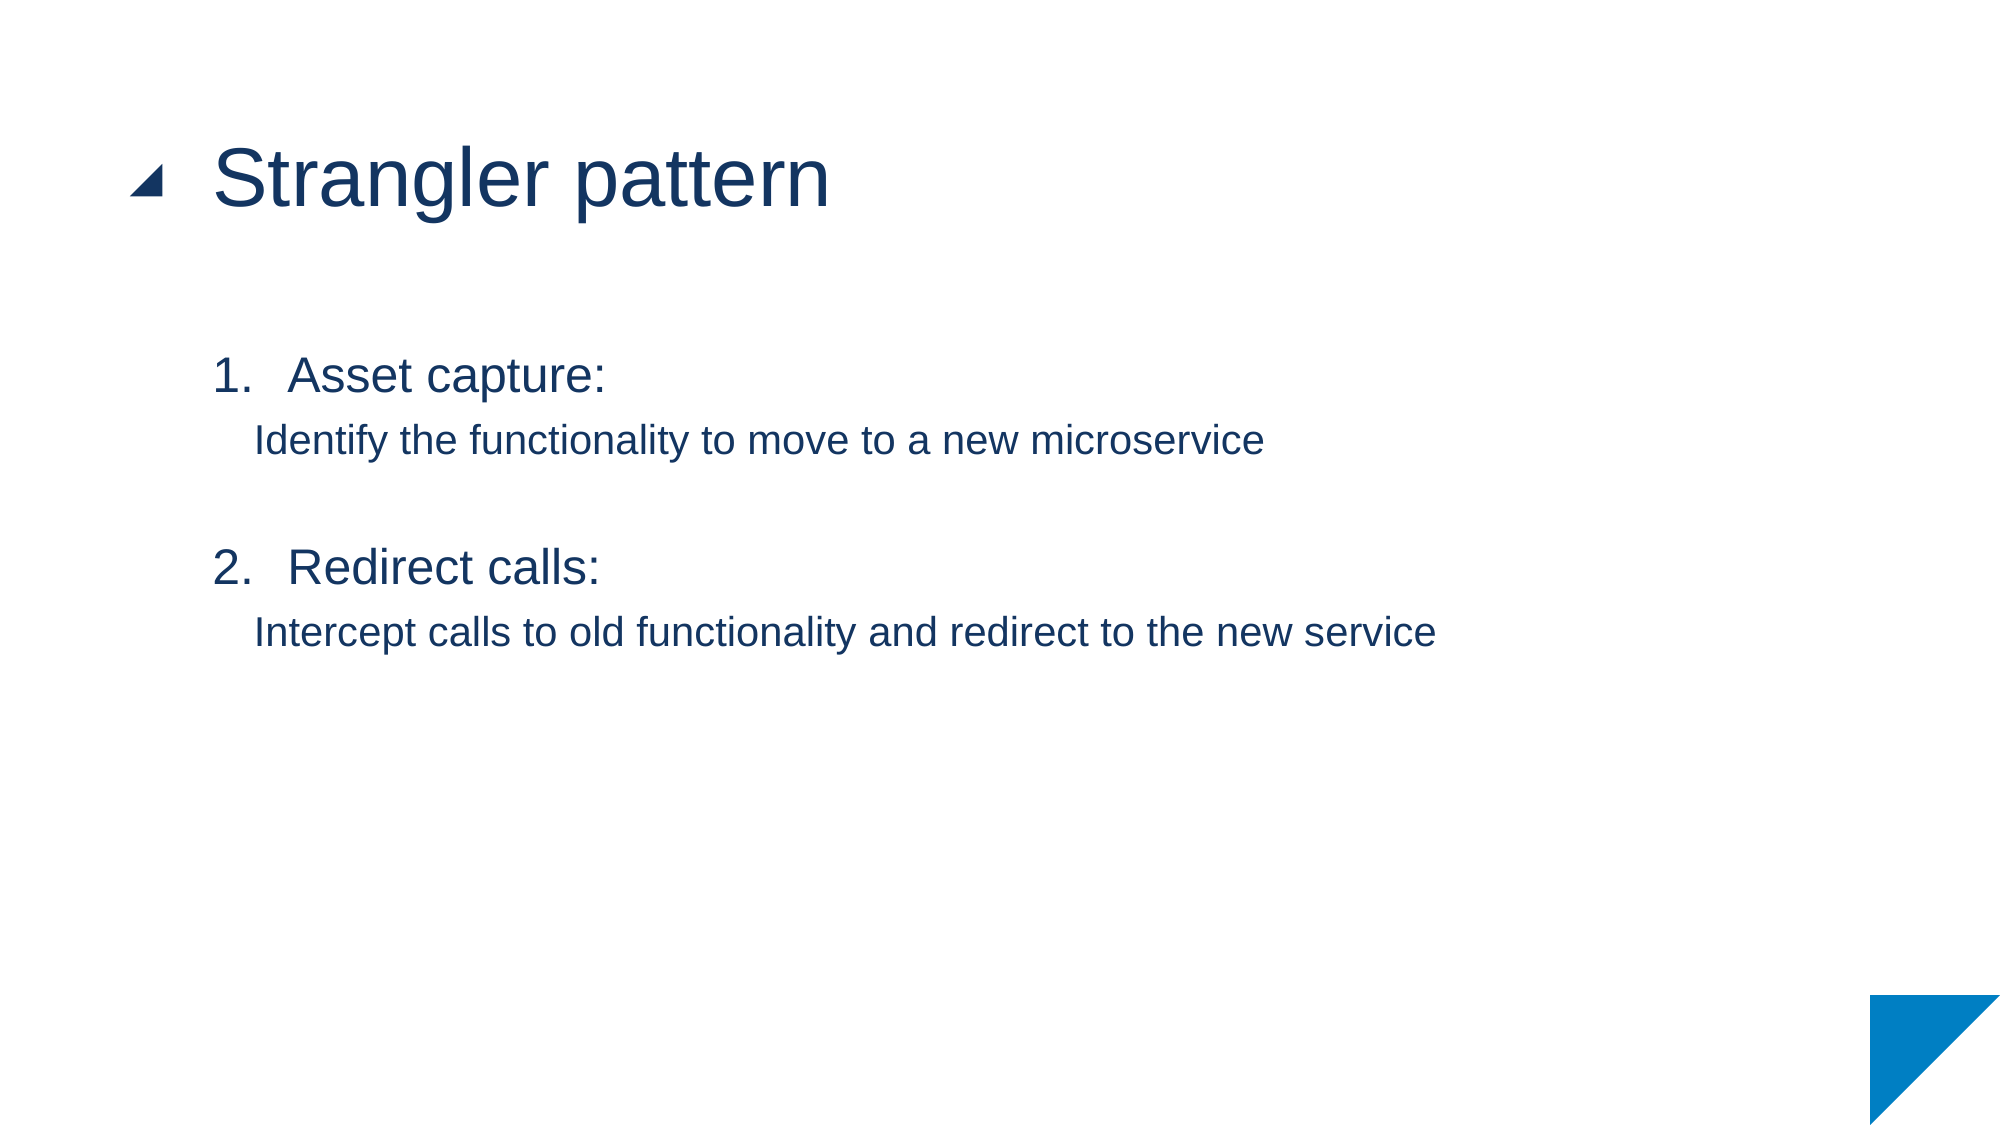

# Strangler pattern
Asset capture:
Identify the functionality to move to a new microservice

Redirect calls:
Intercept calls to old functionality and redirect to the new service